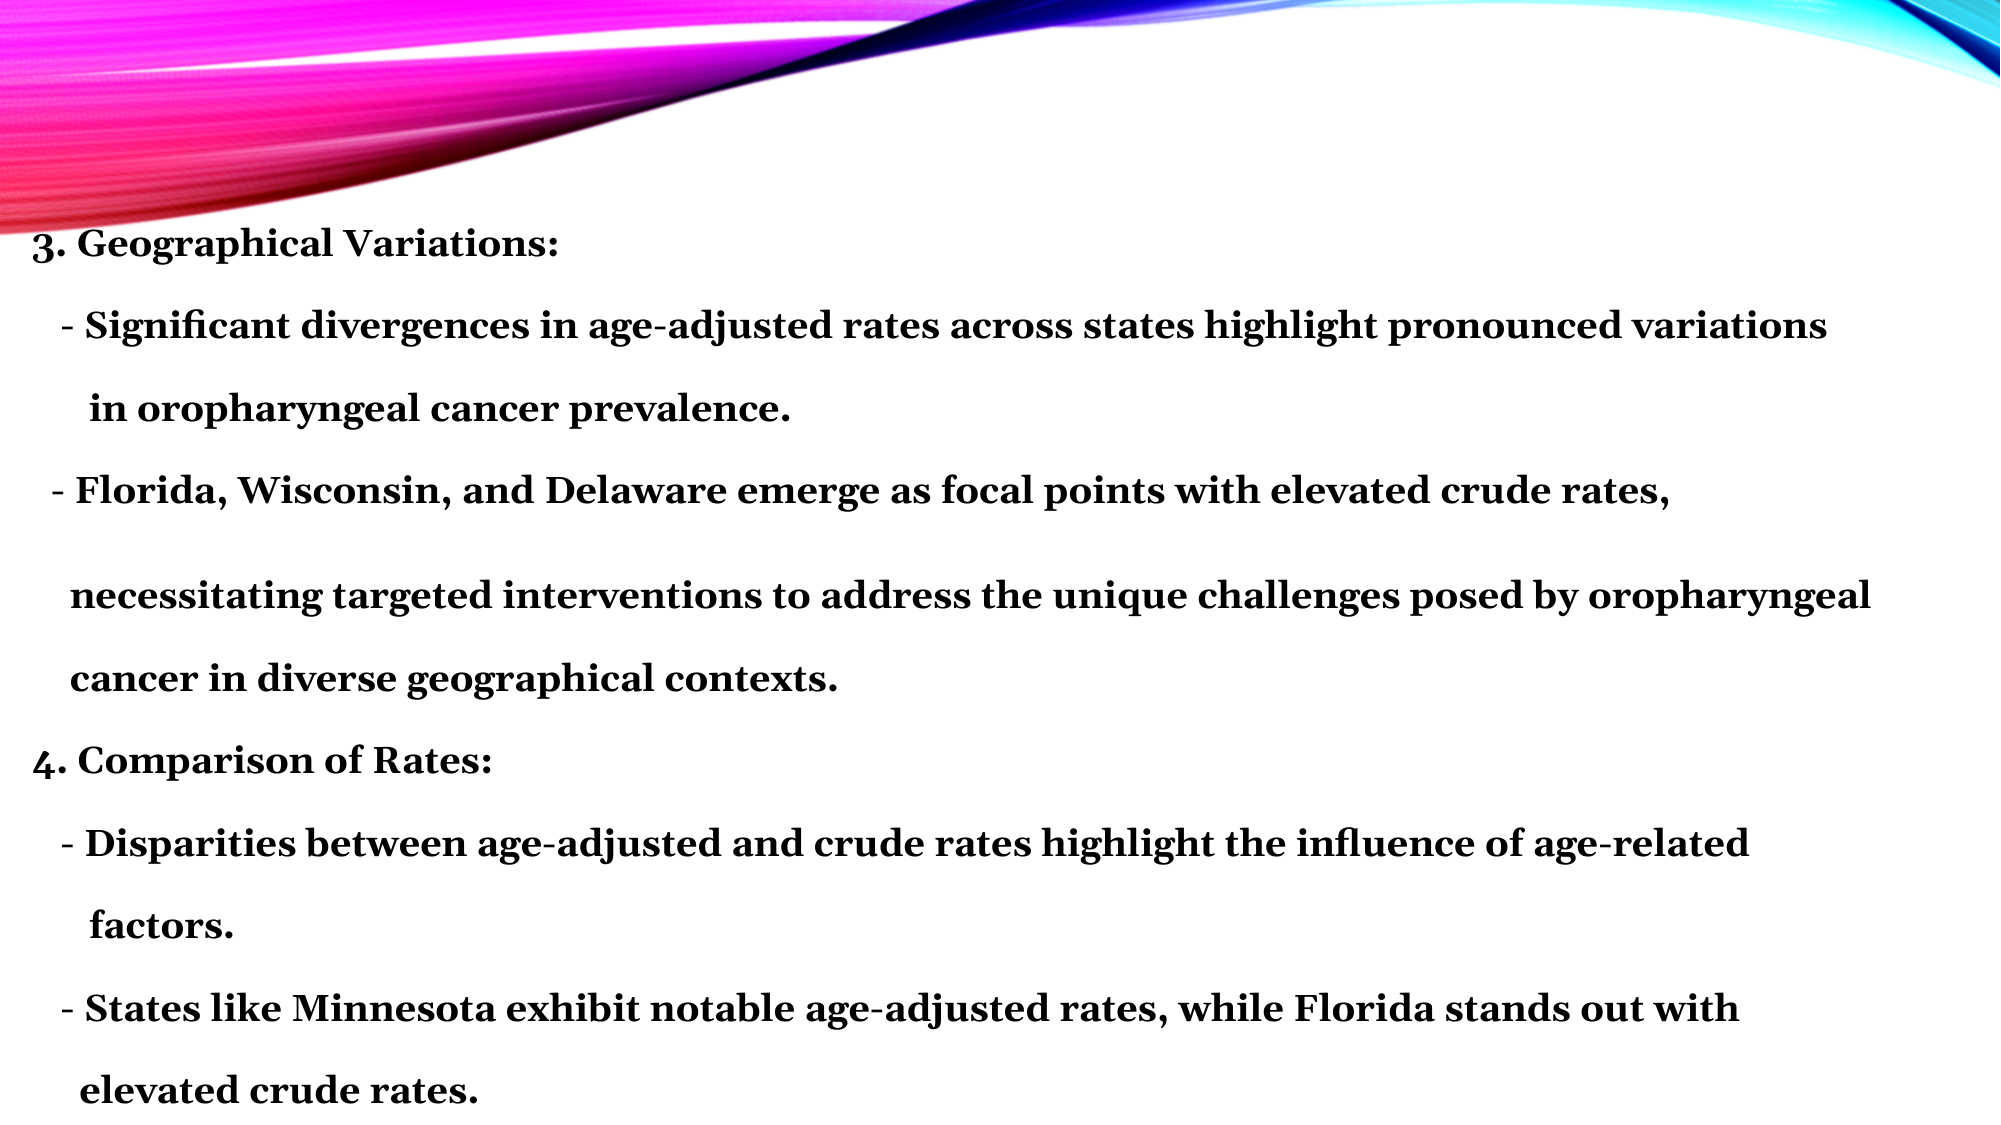

3. Geographical Variations:
   - Significant divergences in age-adjusted rates across states highlight pronounced variations
      in oropharyngeal cancer prevalence.
  - Florida, Wisconsin, and Delaware emerge as focal points with elevated crude rates,
    necessitating targeted interventions to address the unique challenges posed by oropharyngeal
    cancer in diverse geographical contexts.
4. Comparison of Rates:
   - Disparities between age-adjusted and crude rates highlight the influence of age-related
      factors.
   - States like Minnesota exhibit notable age-adjusted rates, while Florida stands out with
     elevated crude rates.